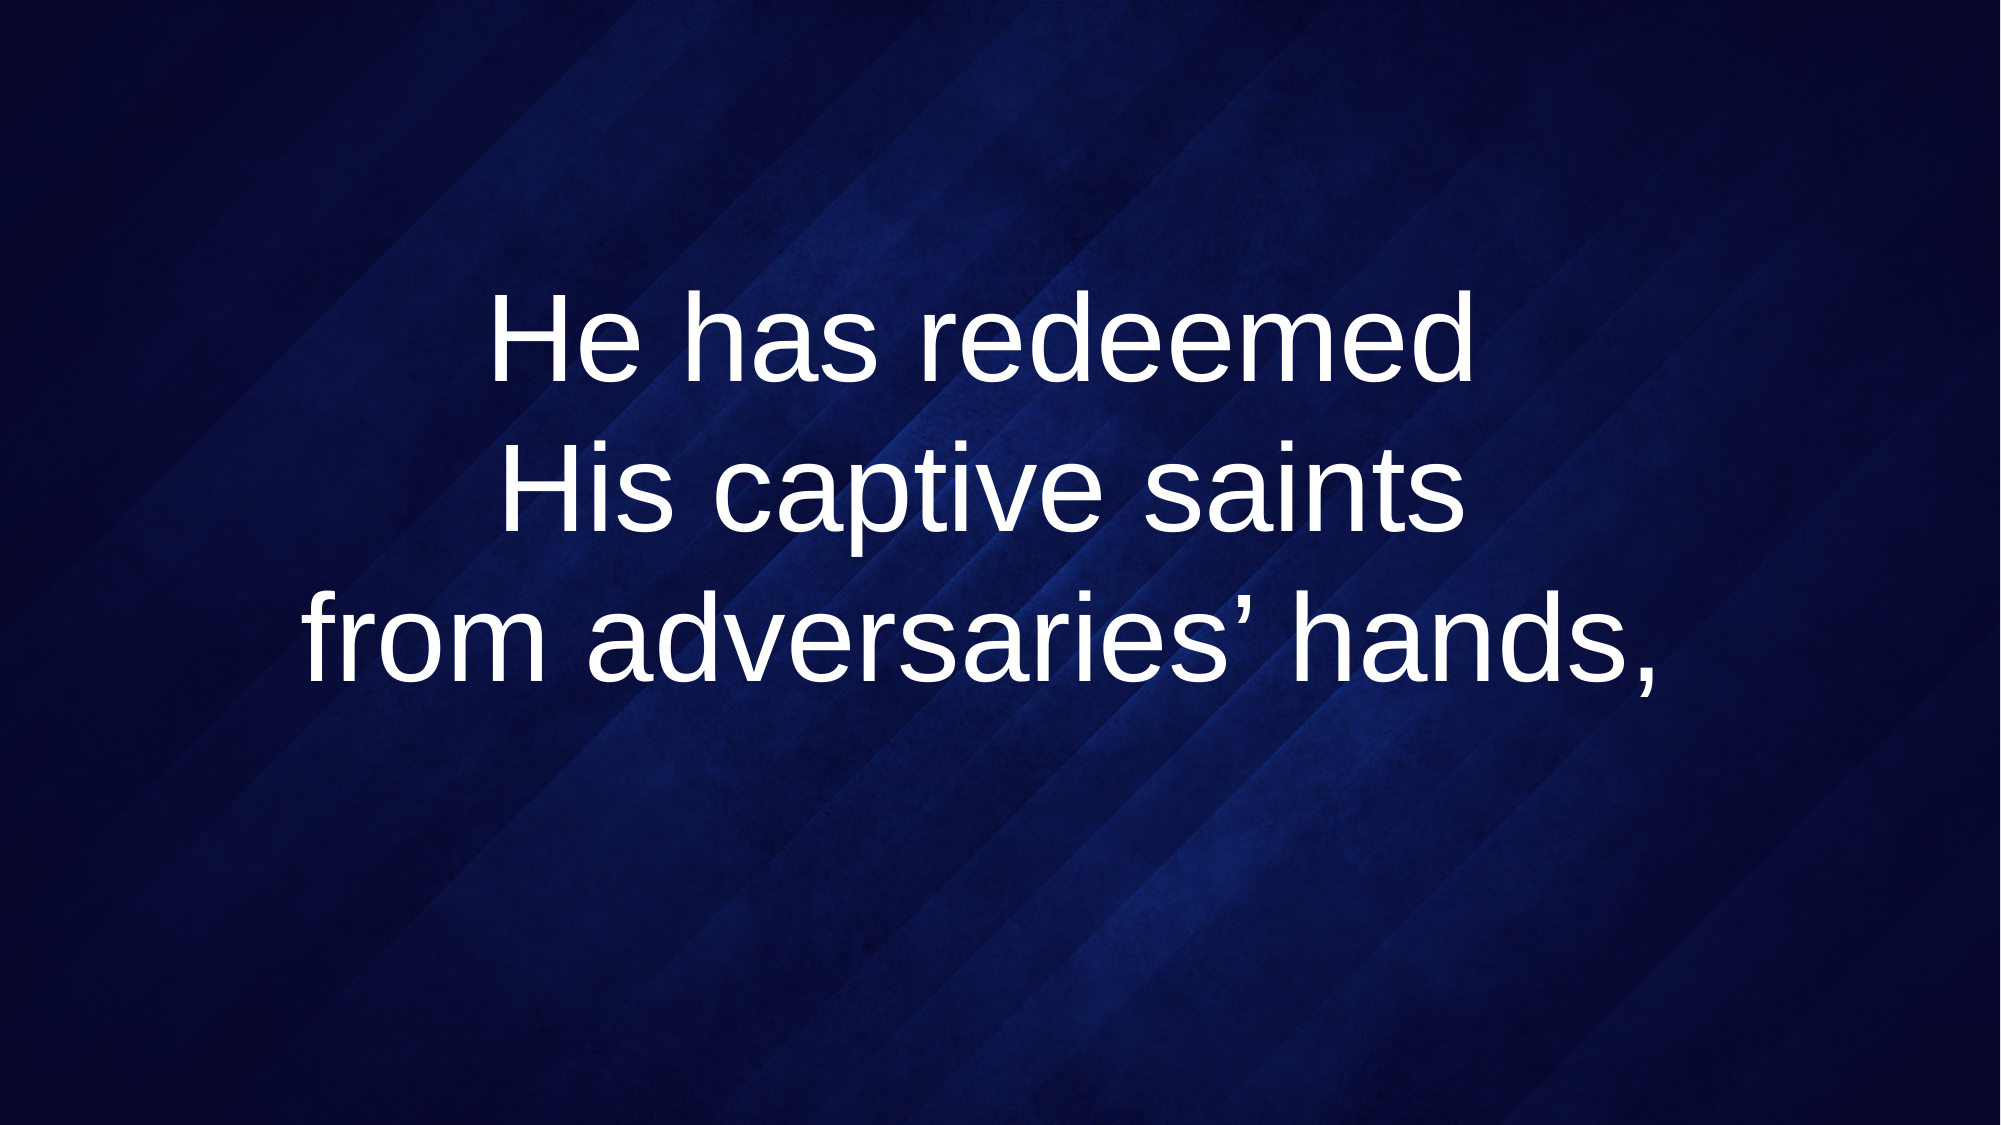

# He has redeemed His captive saints from adversaries’ hands,